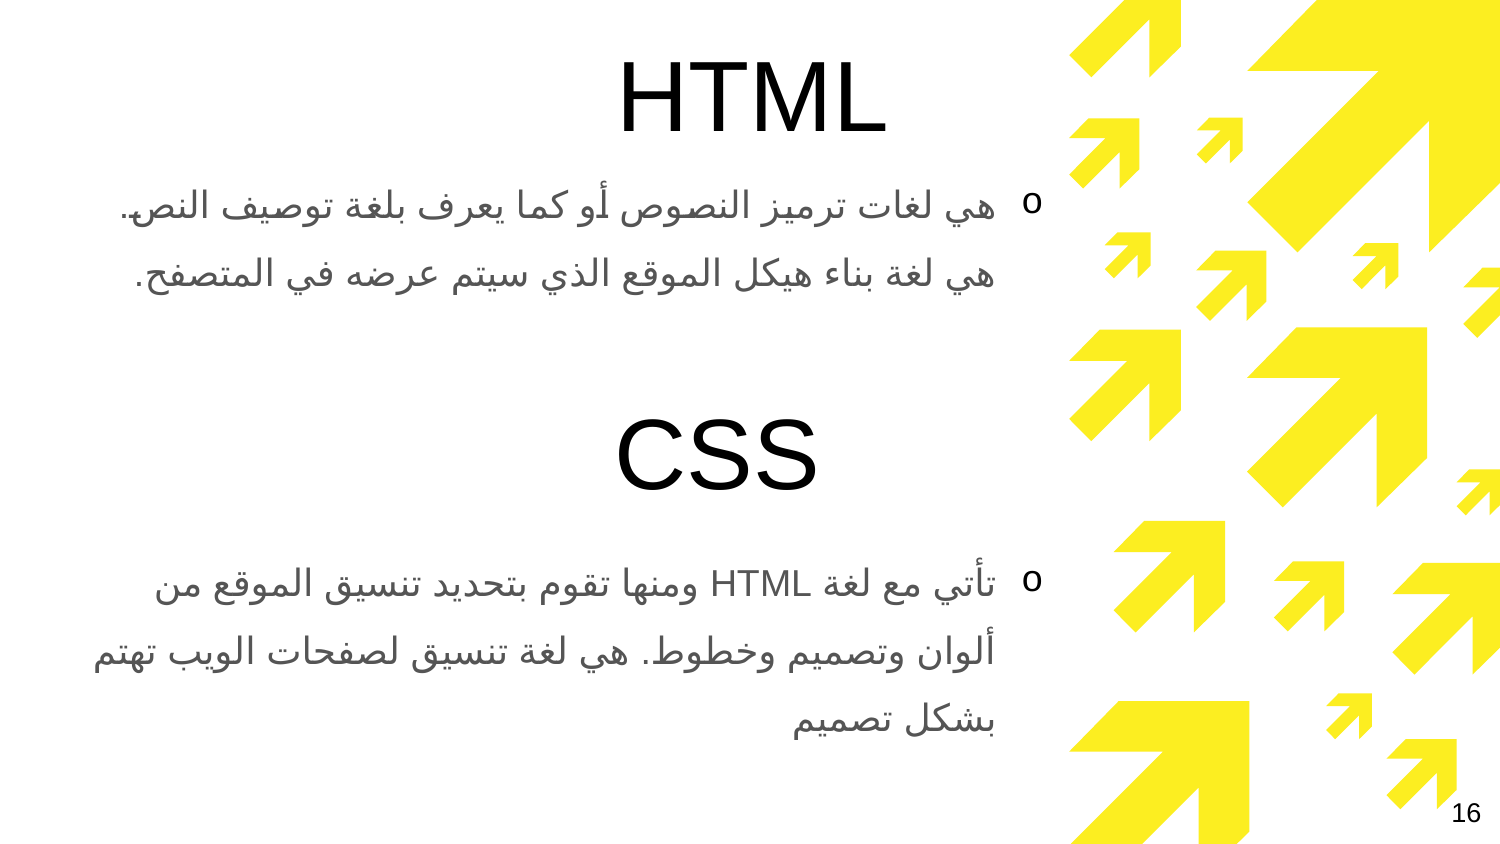

HTML
هي لغات ترميز النصوص أو كما يعرف بلغة توصيف النص. هي لغة بناء هيكل الموقع الذي سيتم عرضه في المتصفح.
CSS
تأتي مع لغة HTML ومنها تقوم بتحديد تنسيق الموقع من ألوان وتصميم وخطوط. هي لغة تنسيق لصفحات الويب تهتم بشكل تصميم
16